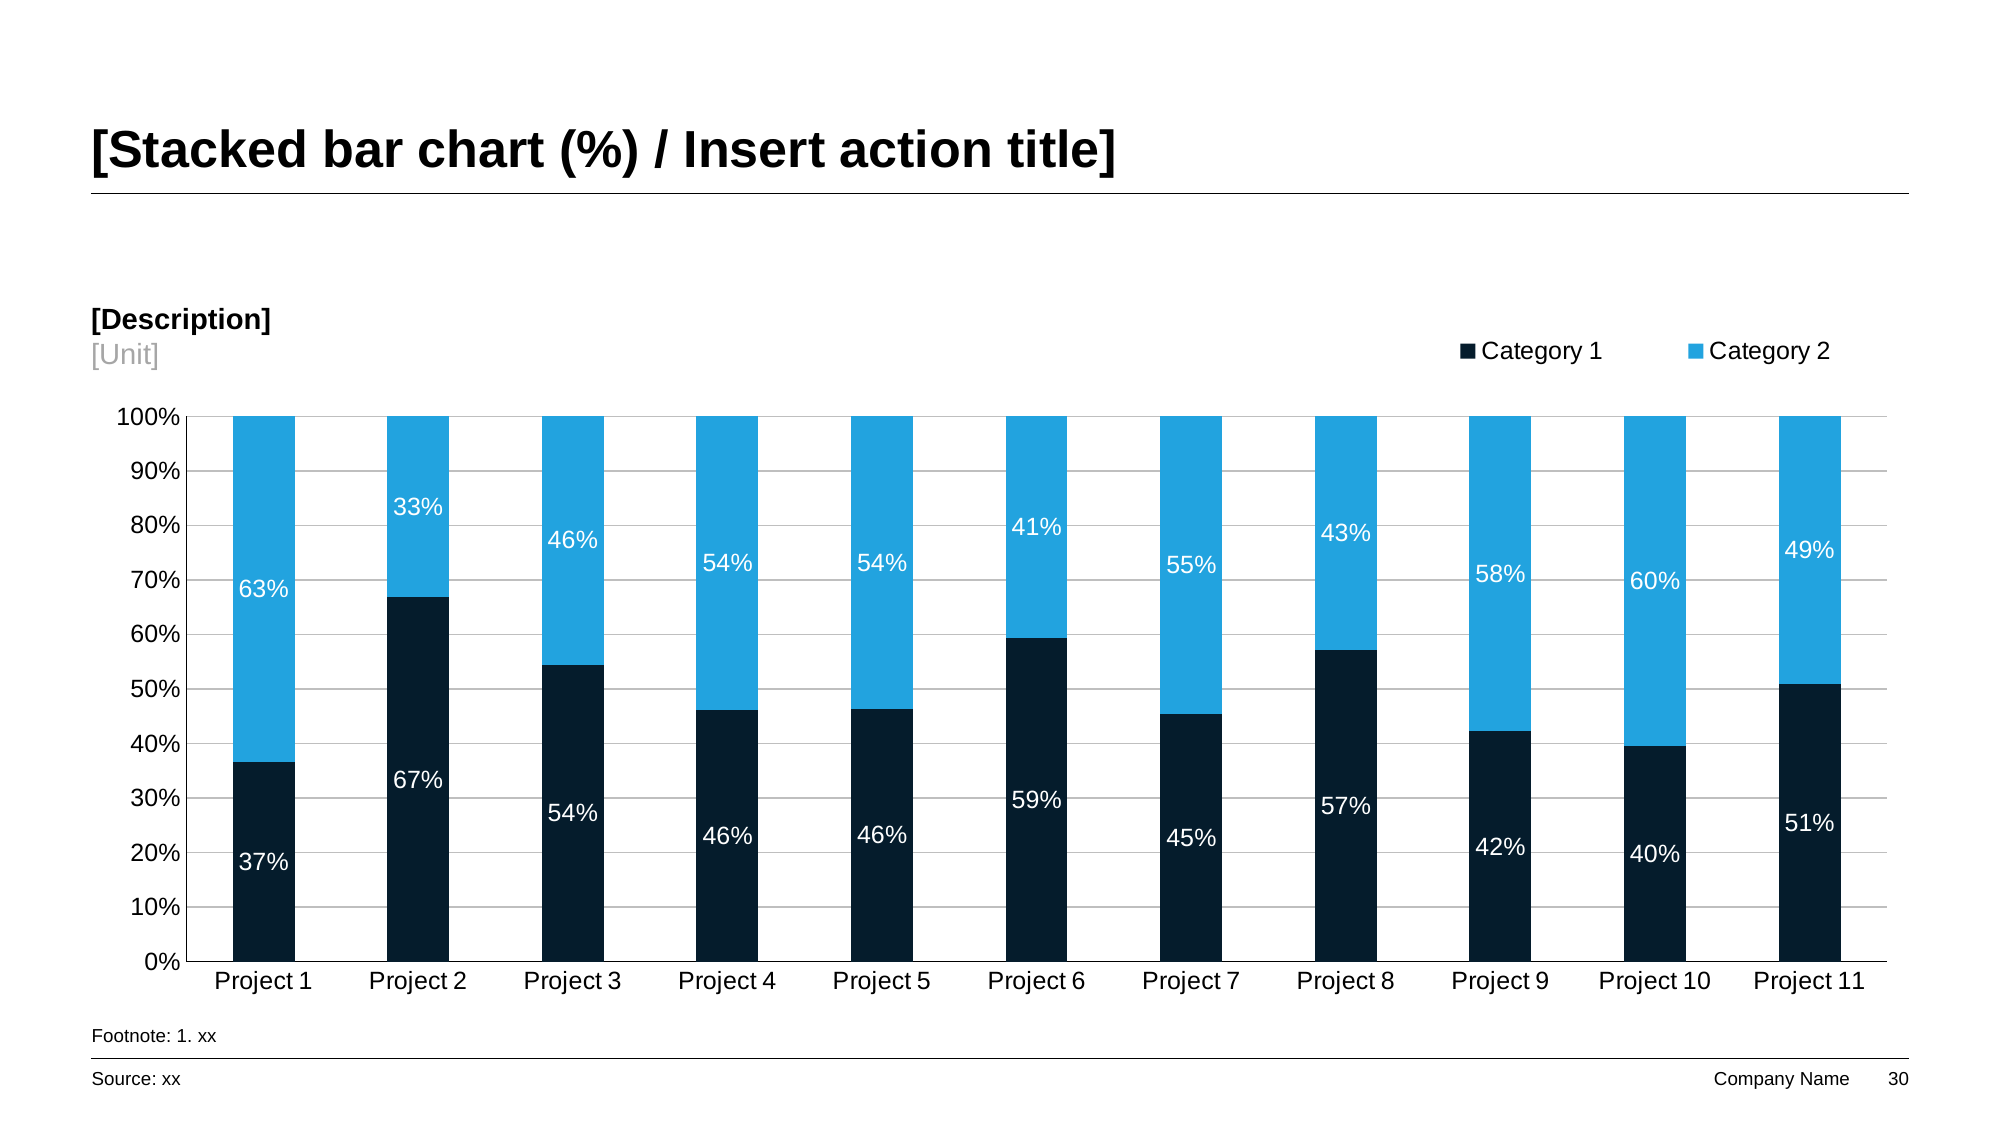

# [Stacked bar chart (%) / Insert action title]

[Description]
[Unit]

### Chart

| Category | Category 1 | Category 2 |
|---|---|---|
| Project 1 | 0.3664531269041478 | 0.6335468730958522 |
| Project 2 | 0.6681530736353897 | 0.33184692636461033 |
| Project 3 | 0.5446365911396224 | 0.4553634088603776 |
| Project 4 | 0.4616977350425393 | 0.5383022649574607 |
| Project 5 | 0.4637156236877301 | 0.5362843763122699 |
| Project 6 | 0.5930741811970011 | 0.40692581880299894 |
| Project 7 | 0.45322863504073035 | 0.5467713649592696 |
| Project 8 | 0.5716927081576977 | 0.4283072918423023 |
| Project 9 | 0.4221889316375414 | 0.5778110683624587 |
| Project 10 | 0.3950217924079326 | 0.6049782075920673 |
| Project 11 | 0.5092214297175405 | 0.4907785702824595 |
Footnote: 1. xx
Source: xx